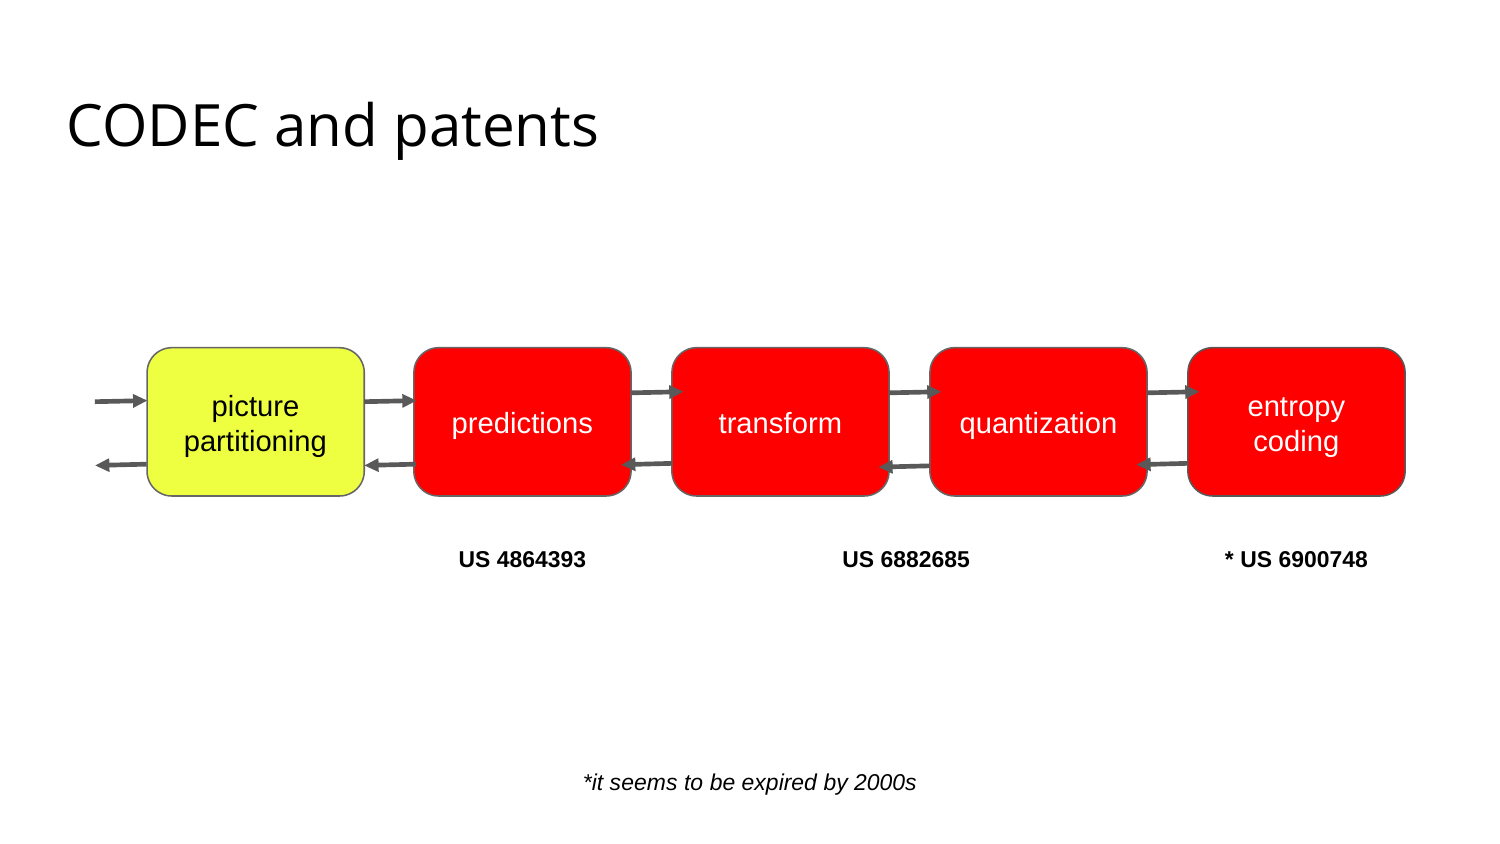

# CODEC and patents
picture partitioning
predictions
transform
quantization
entropy coding
US 4864393
US 6882685
* US 6900748
*it seems to be expired by 2000s